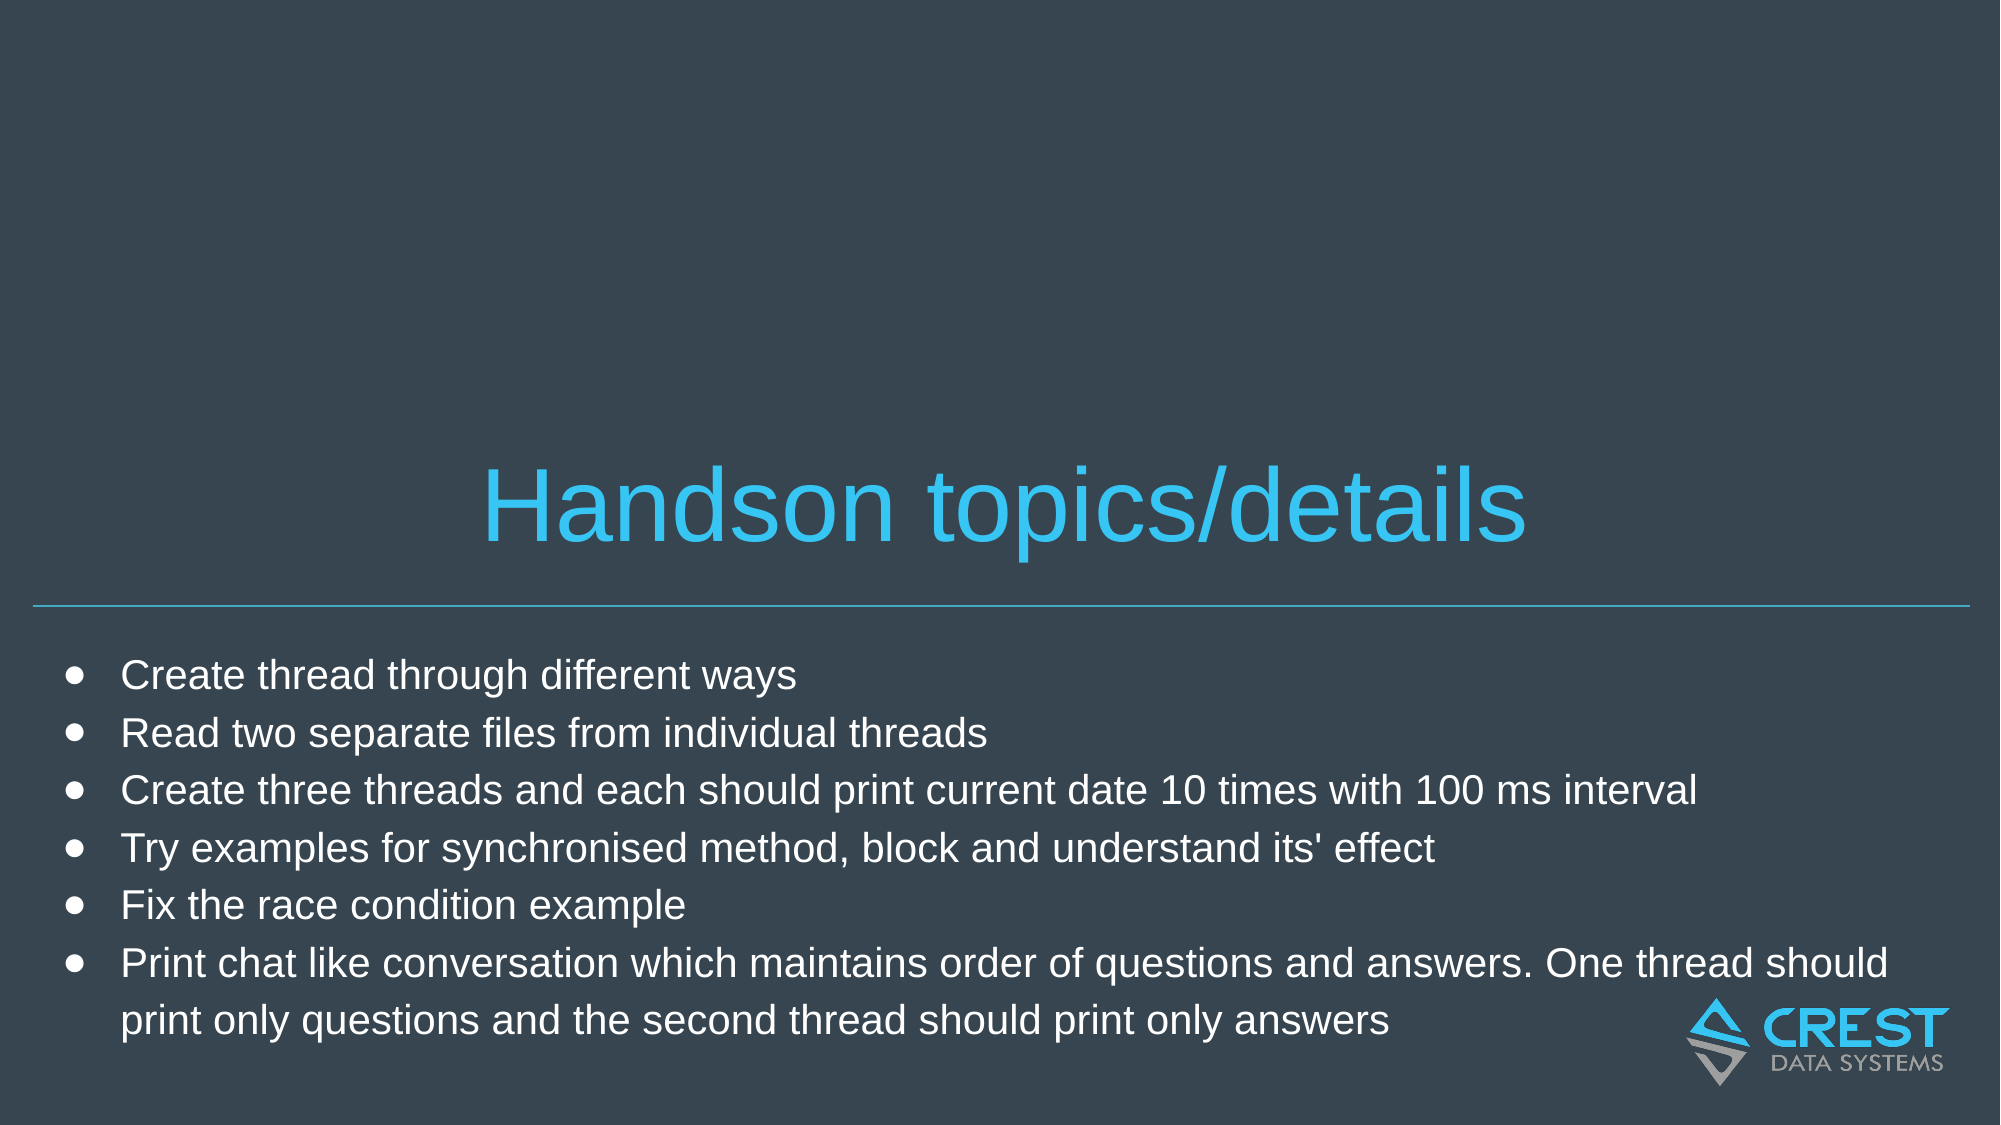

# Handson topics/details
Create thread through different ways
Read two separate files from individual threads
Create three threads and each should print current date 10 times with 100 ms interval
Try examples for synchronised method, block and understand its' effect
Fix the race condition example
Print chat like conversation which maintains order of questions and answers. One thread should print only questions and the second thread should print only answers